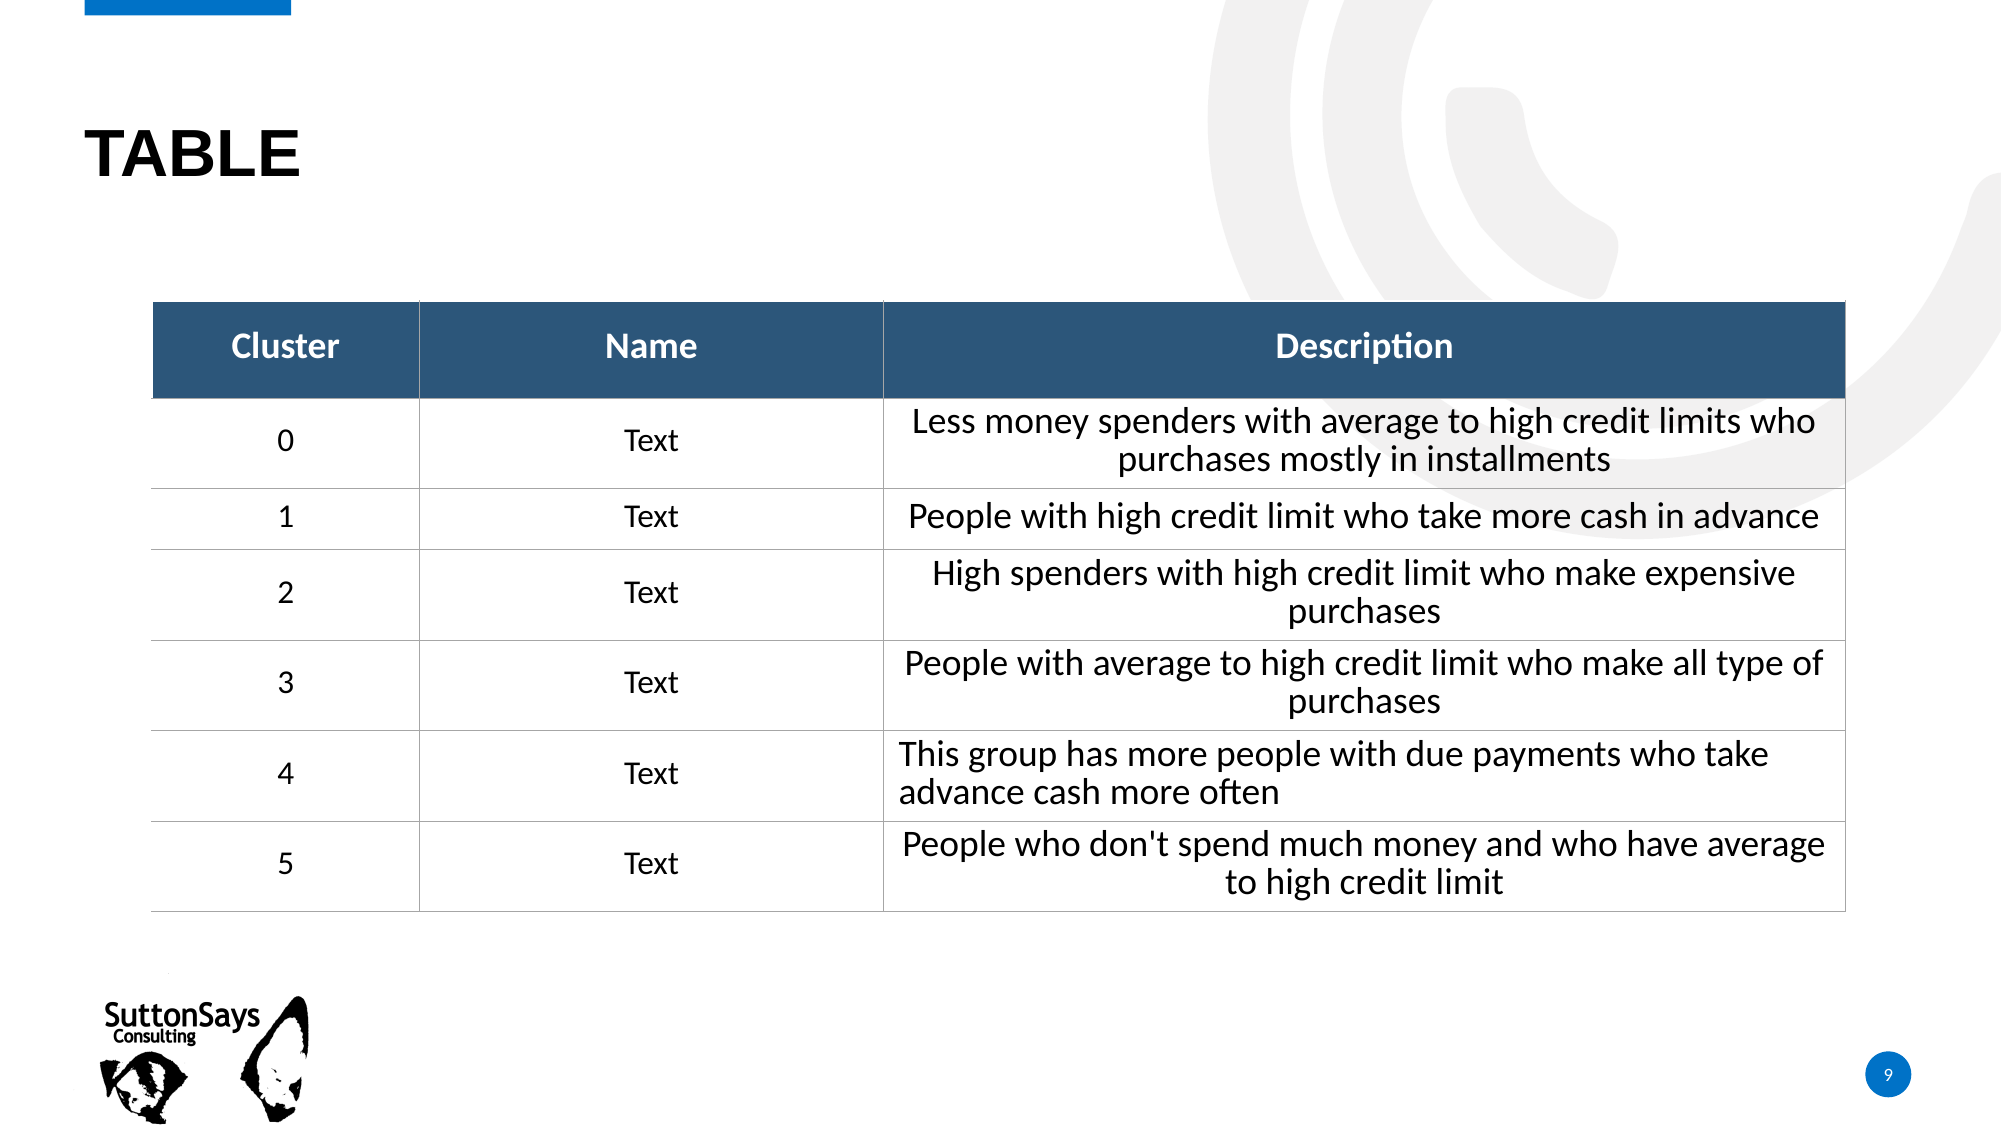

# Table
| Cluster | Name | Description |
| --- | --- | --- |
| 0 | Text | Less money spenders with average to high credit limits who purchases mostly in installments |
| 1 | Text | People with high credit limit who take more cash in advance |
| 2 | Text | High spenders with high credit limit who make expensive purchases |
| 3 | Text | People with average to high credit limit who make all type of purchases |
| 4 | Text | This group has more people with due payments who take advance cash more often |
| 5 | Text | People who don't spend much money and who have average to high credit limit |
9